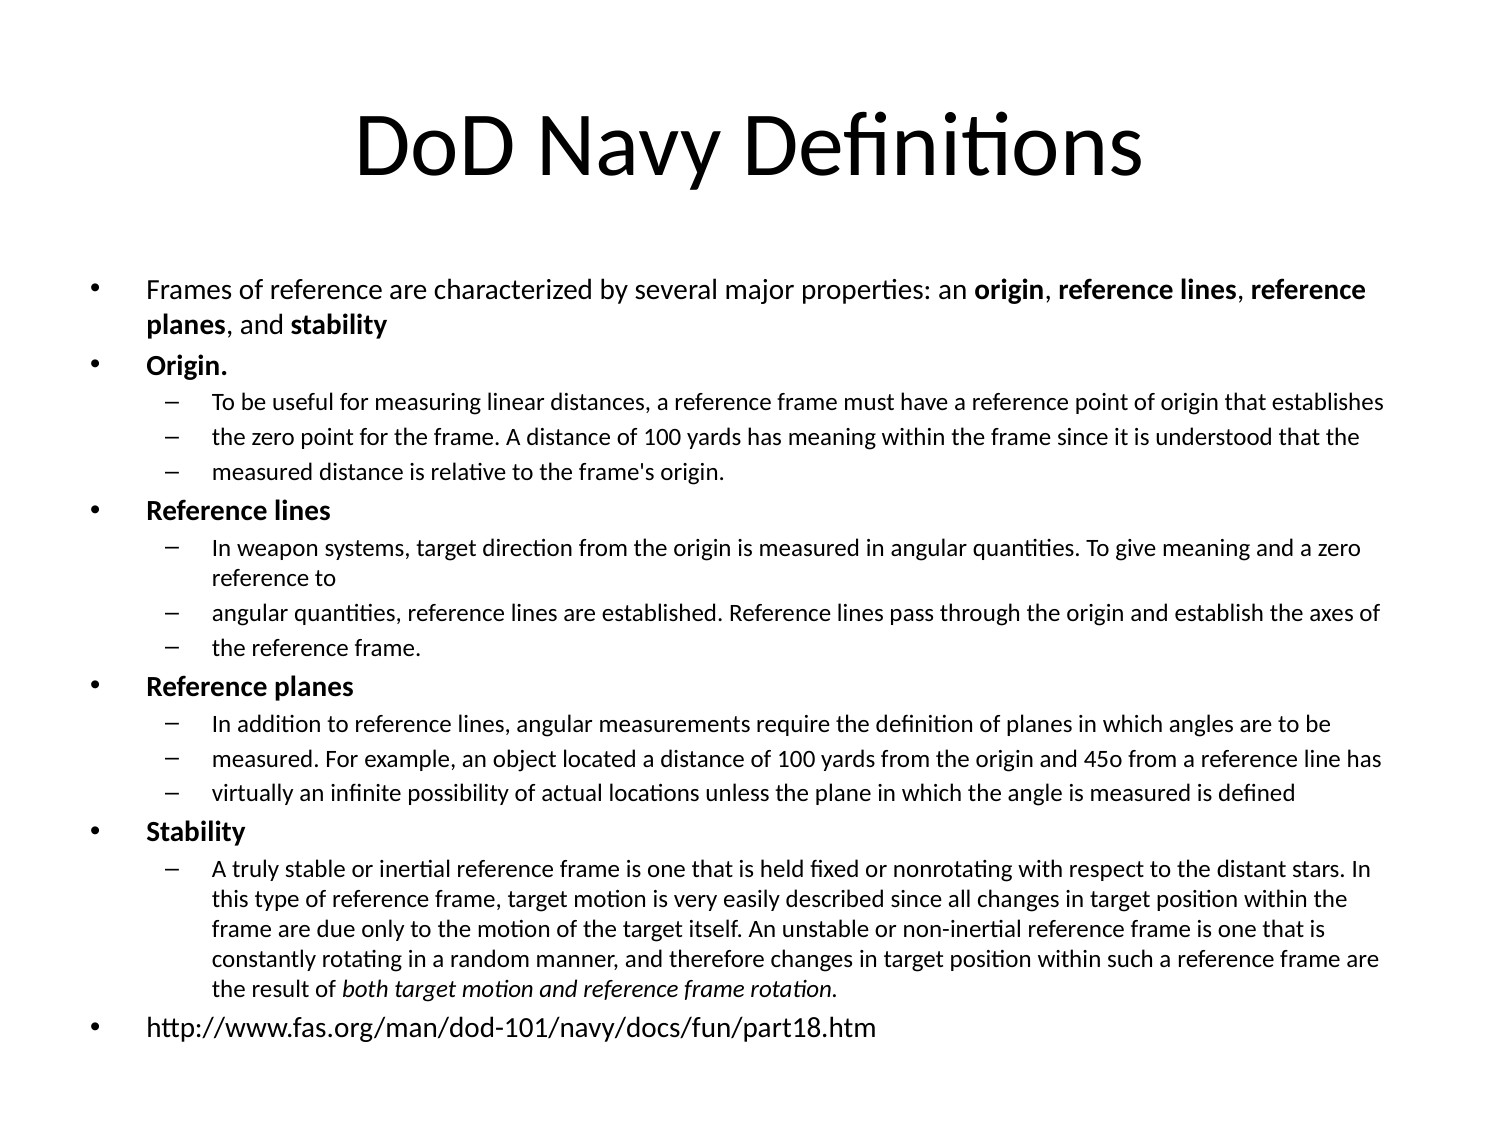

# DoD Navy Definitions
Frames of reference are characterized by several major properties: an origin, reference lines, reference planes, and stability
Origin.
To be useful for measuring linear distances, a reference frame must have a reference point of origin that establishes
the zero point for the frame. A distance of 100 yards has meaning within the frame since it is understood that the
measured distance is relative to the frame's origin.
Reference lines
In weapon systems, target direction from the origin is measured in angular quantities. To give meaning and a zero reference to
angular quantities, reference lines are established. Reference lines pass through the origin and establish the axes of
the reference frame.
Reference planes
In addition to reference lines, angular measurements require the definition of planes in which angles are to be
measured. For example, an object located a distance of 100 yards from the origin and 45o from a reference line has
virtually an infinite possibility of actual locations unless the plane in which the angle is measured is defined
Stability
A truly stable or inertial reference frame is one that is held fixed or nonrotating with respect to the distant stars. In this type of reference frame, target motion is very easily described since all changes in target position within the frame are due only to the motion of the target itself. An unstable or non-inertial reference frame is one that is constantly rotating in a random manner, and therefore changes in target position within such a reference frame are the result of both target motion and reference frame rotation.
http://www.fas.org/man/dod-101/navy/docs/fun/part18.htm